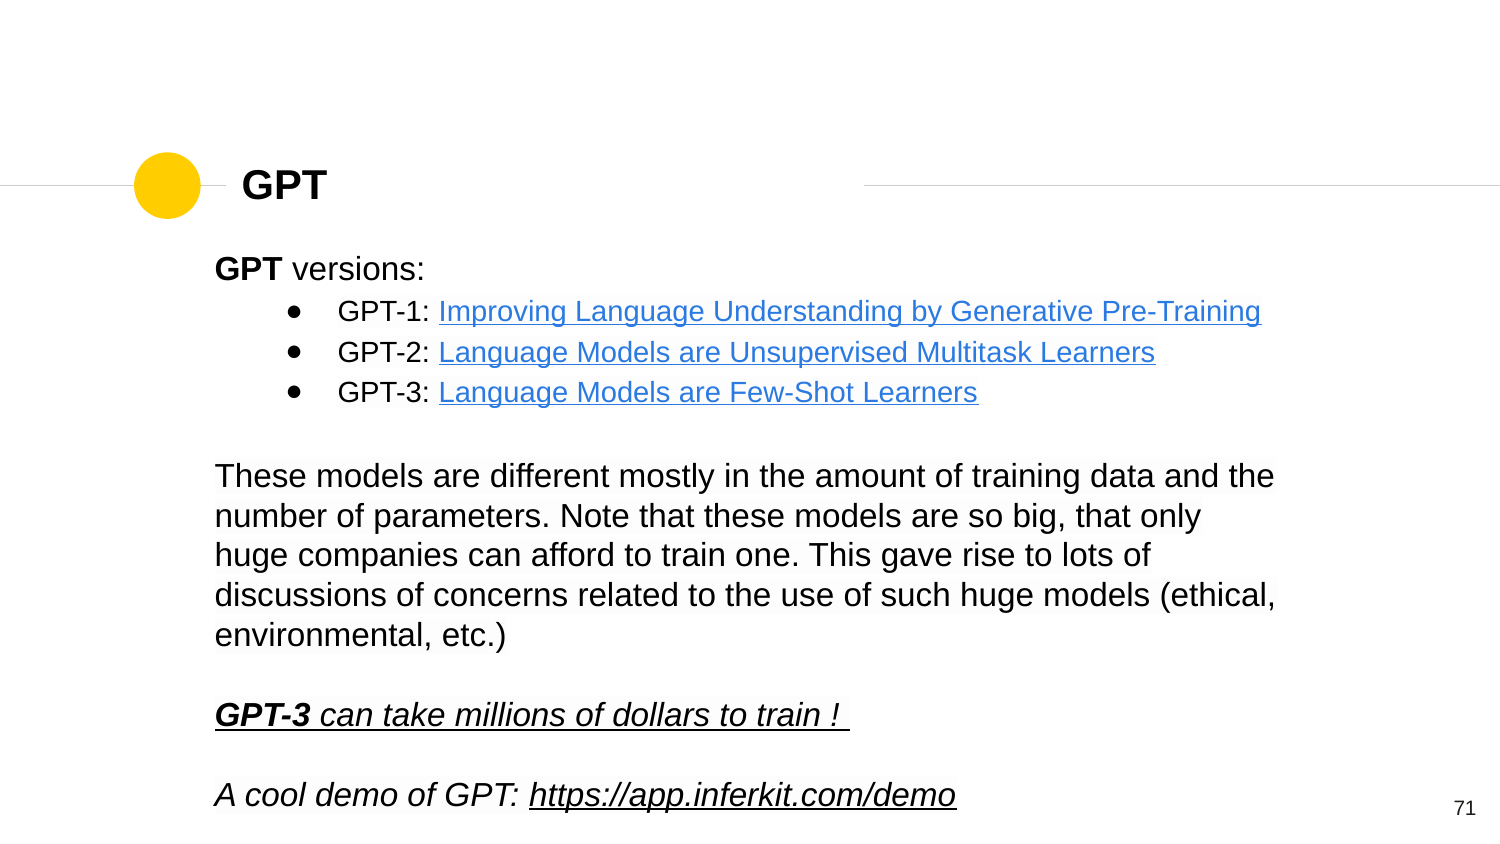

# GPT
GPT versions:
GPT-1: Improving Language Understanding by Generative Pre-Training
GPT-2: Language Models are Unsupervised Multitask Learners
GPT-3: Language Models are Few-Shot Learners
These models are different mostly in the amount of training data and the number of parameters. Note that these models are so big, that only huge companies can afford to train one. This gave rise to lots of discussions of concerns related to the use of such huge models (ethical, environmental, etc.)

GPT-3 can take millions of dollars to train !

A cool demo of GPT: https://app.inferkit.com/demo
71